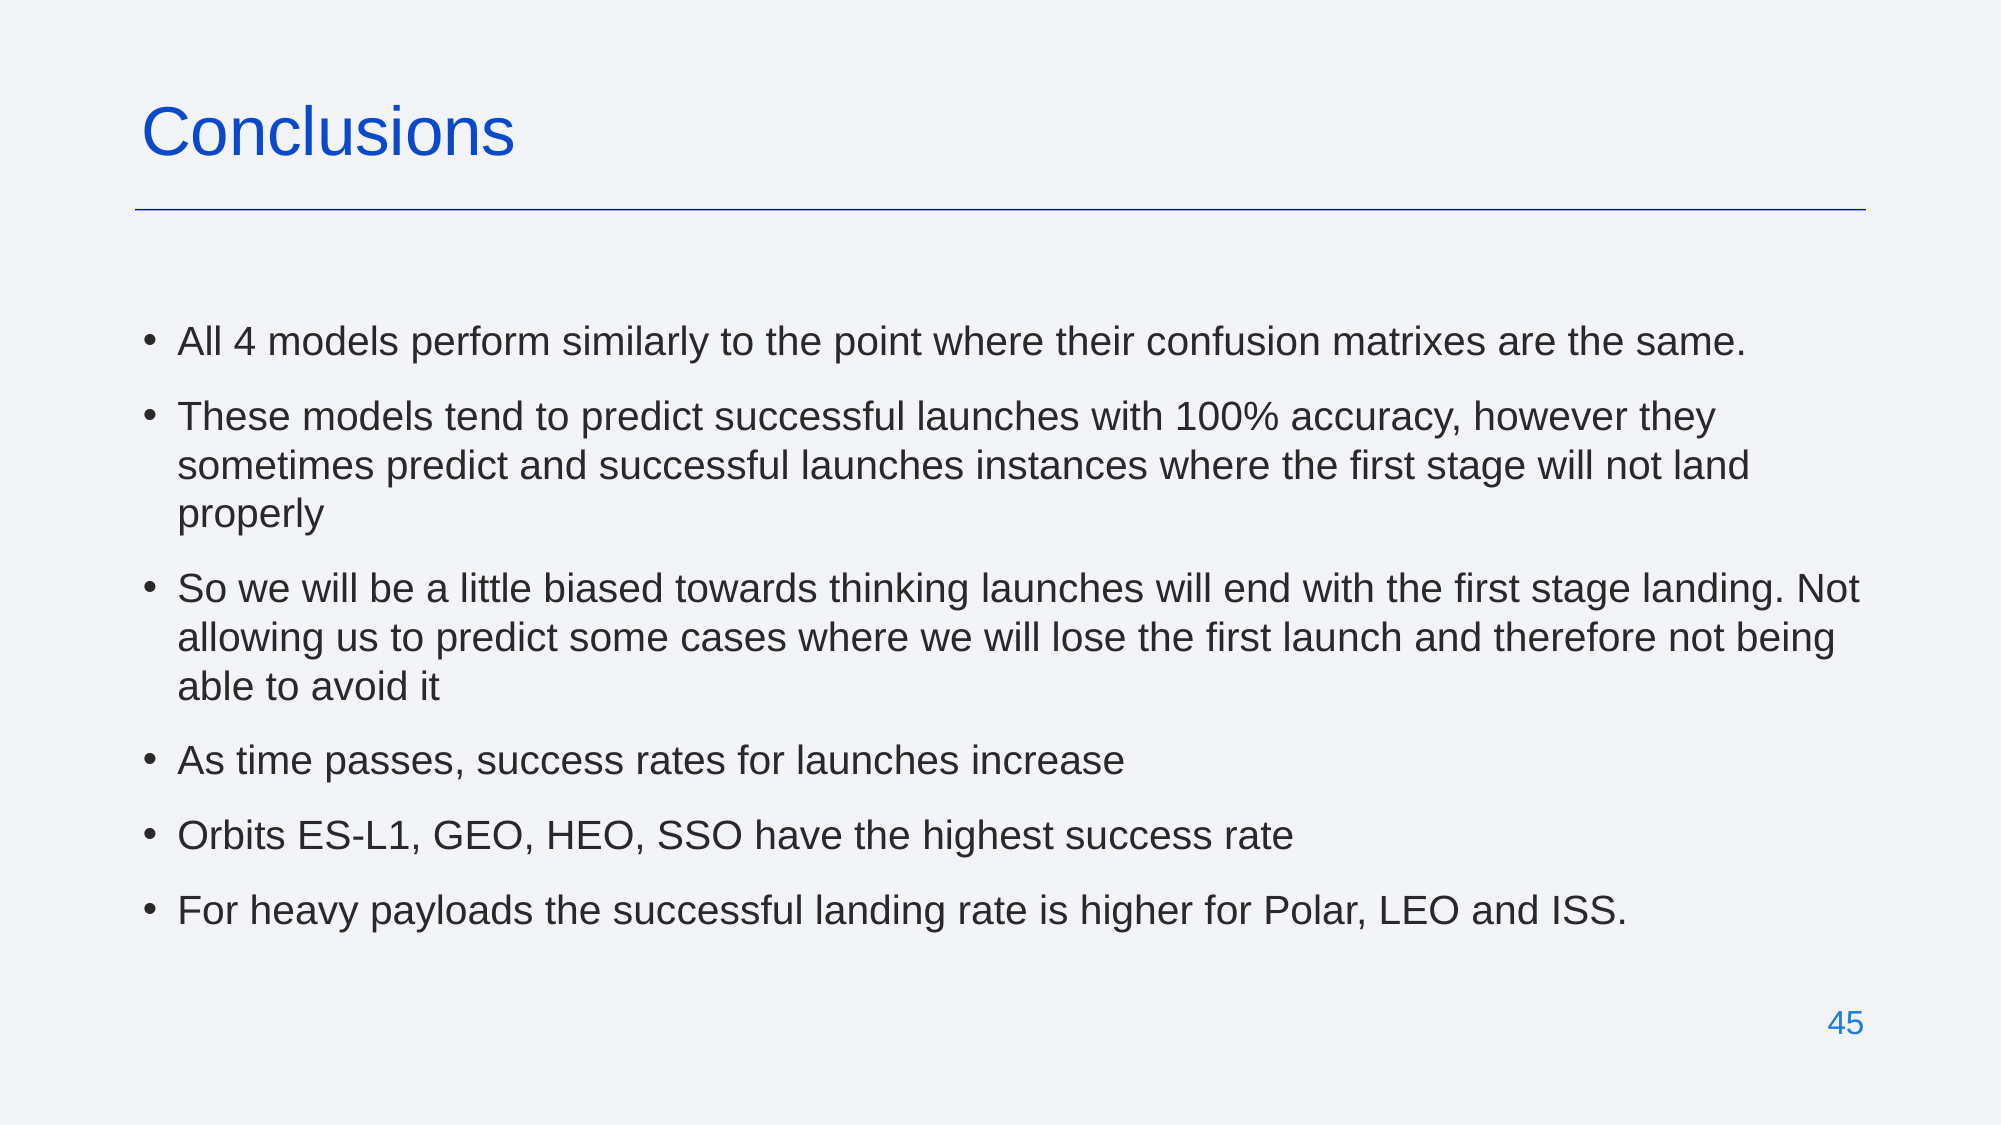

Conclusions
All 4 models perform similarly to the point where their confusion matrixes are the same.
These models tend to predict successful launches with 100% accuracy, however they sometimes predict and successful launches instances where the first stage will not land properly
So we will be a little biased towards thinking launches will end with the first stage landing. Not allowing us to predict some cases where we will lose the first launch and therefore not being able to avoid it
As time passes, success rates for launches increase
Orbits ES-L1, GEO, HEO, SSO have the highest success rate
For heavy payloads the successful landing rate is higher for Polar, LEO and ISS.
45